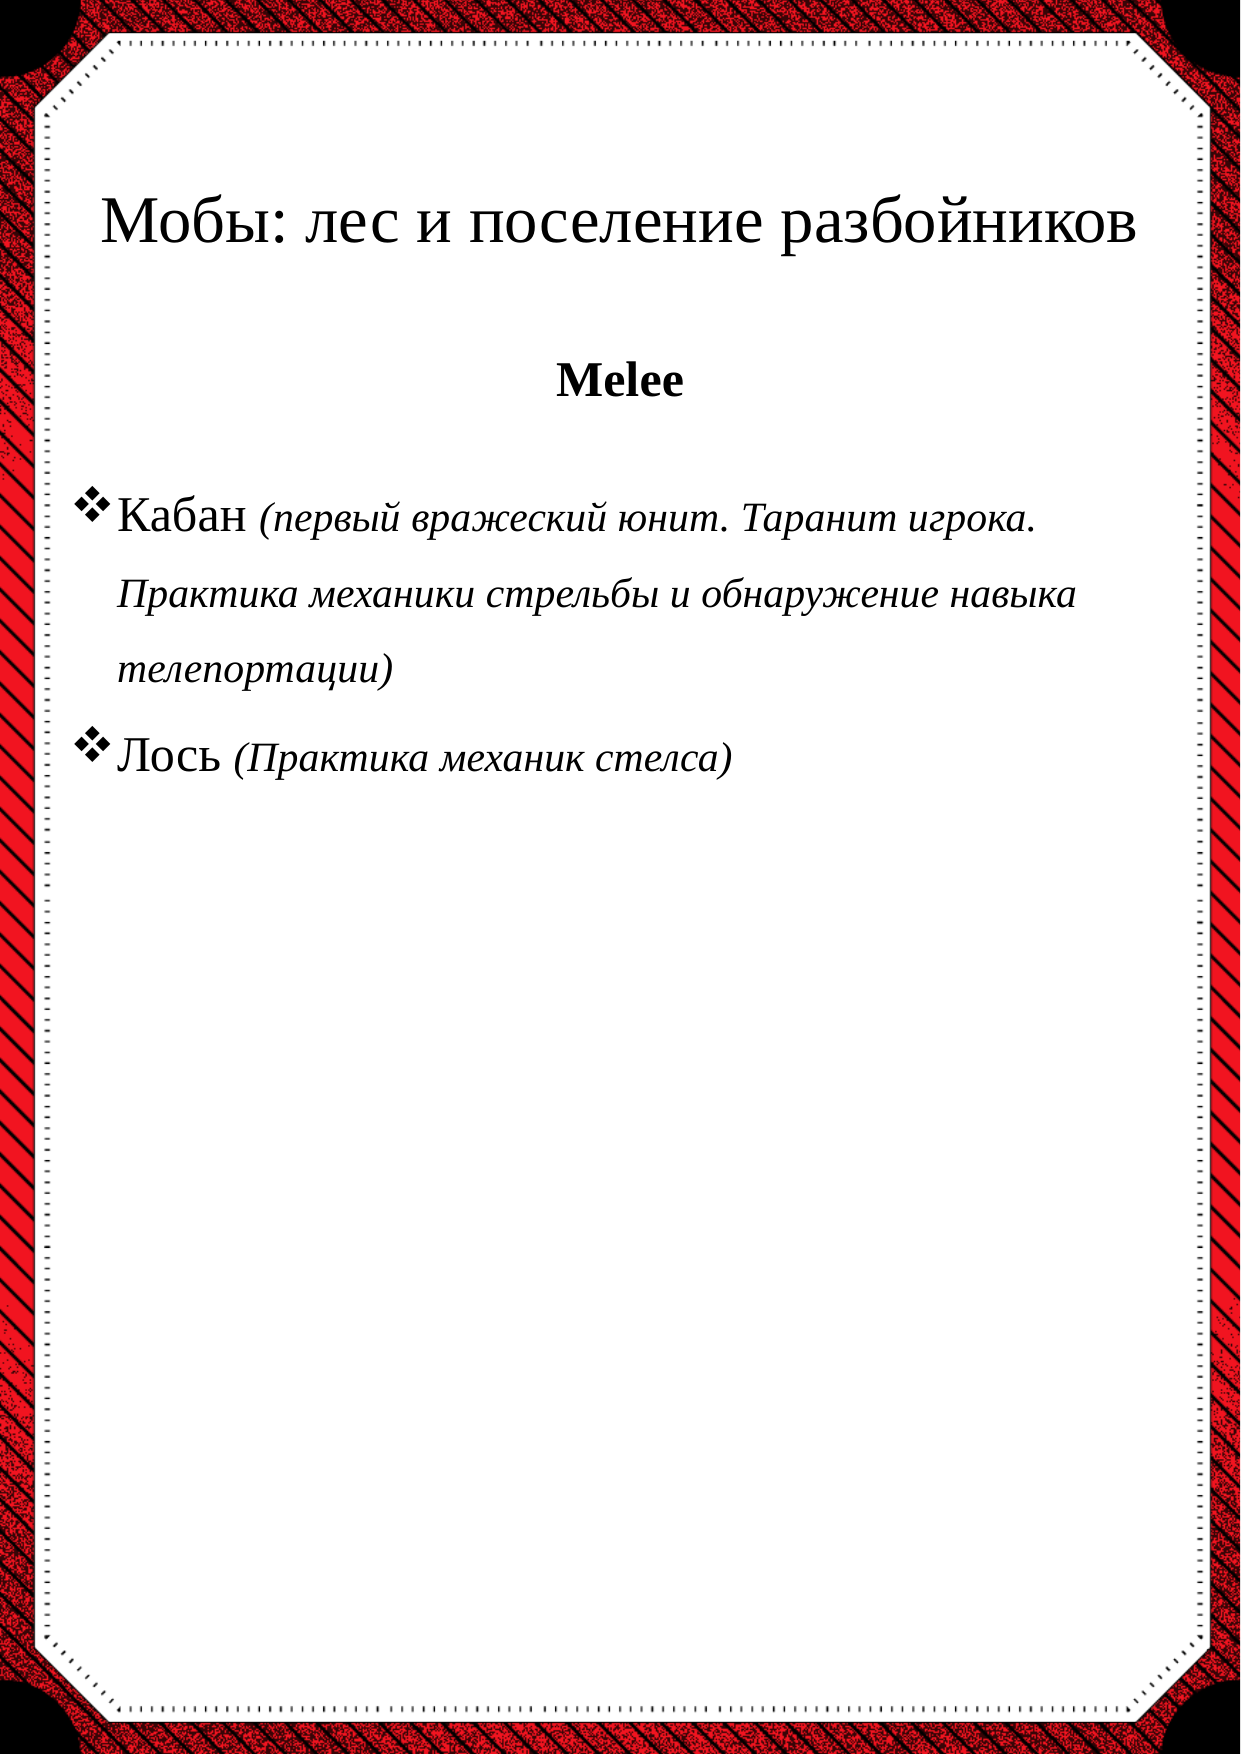

# Мобы: лес и поселение разбойников
Melee

Кабан (первый вражеский юнит. Таранит игрока. Практика механики стрельбы и обнаружение навыка телепортации)
Лось (Практика механик стелса)